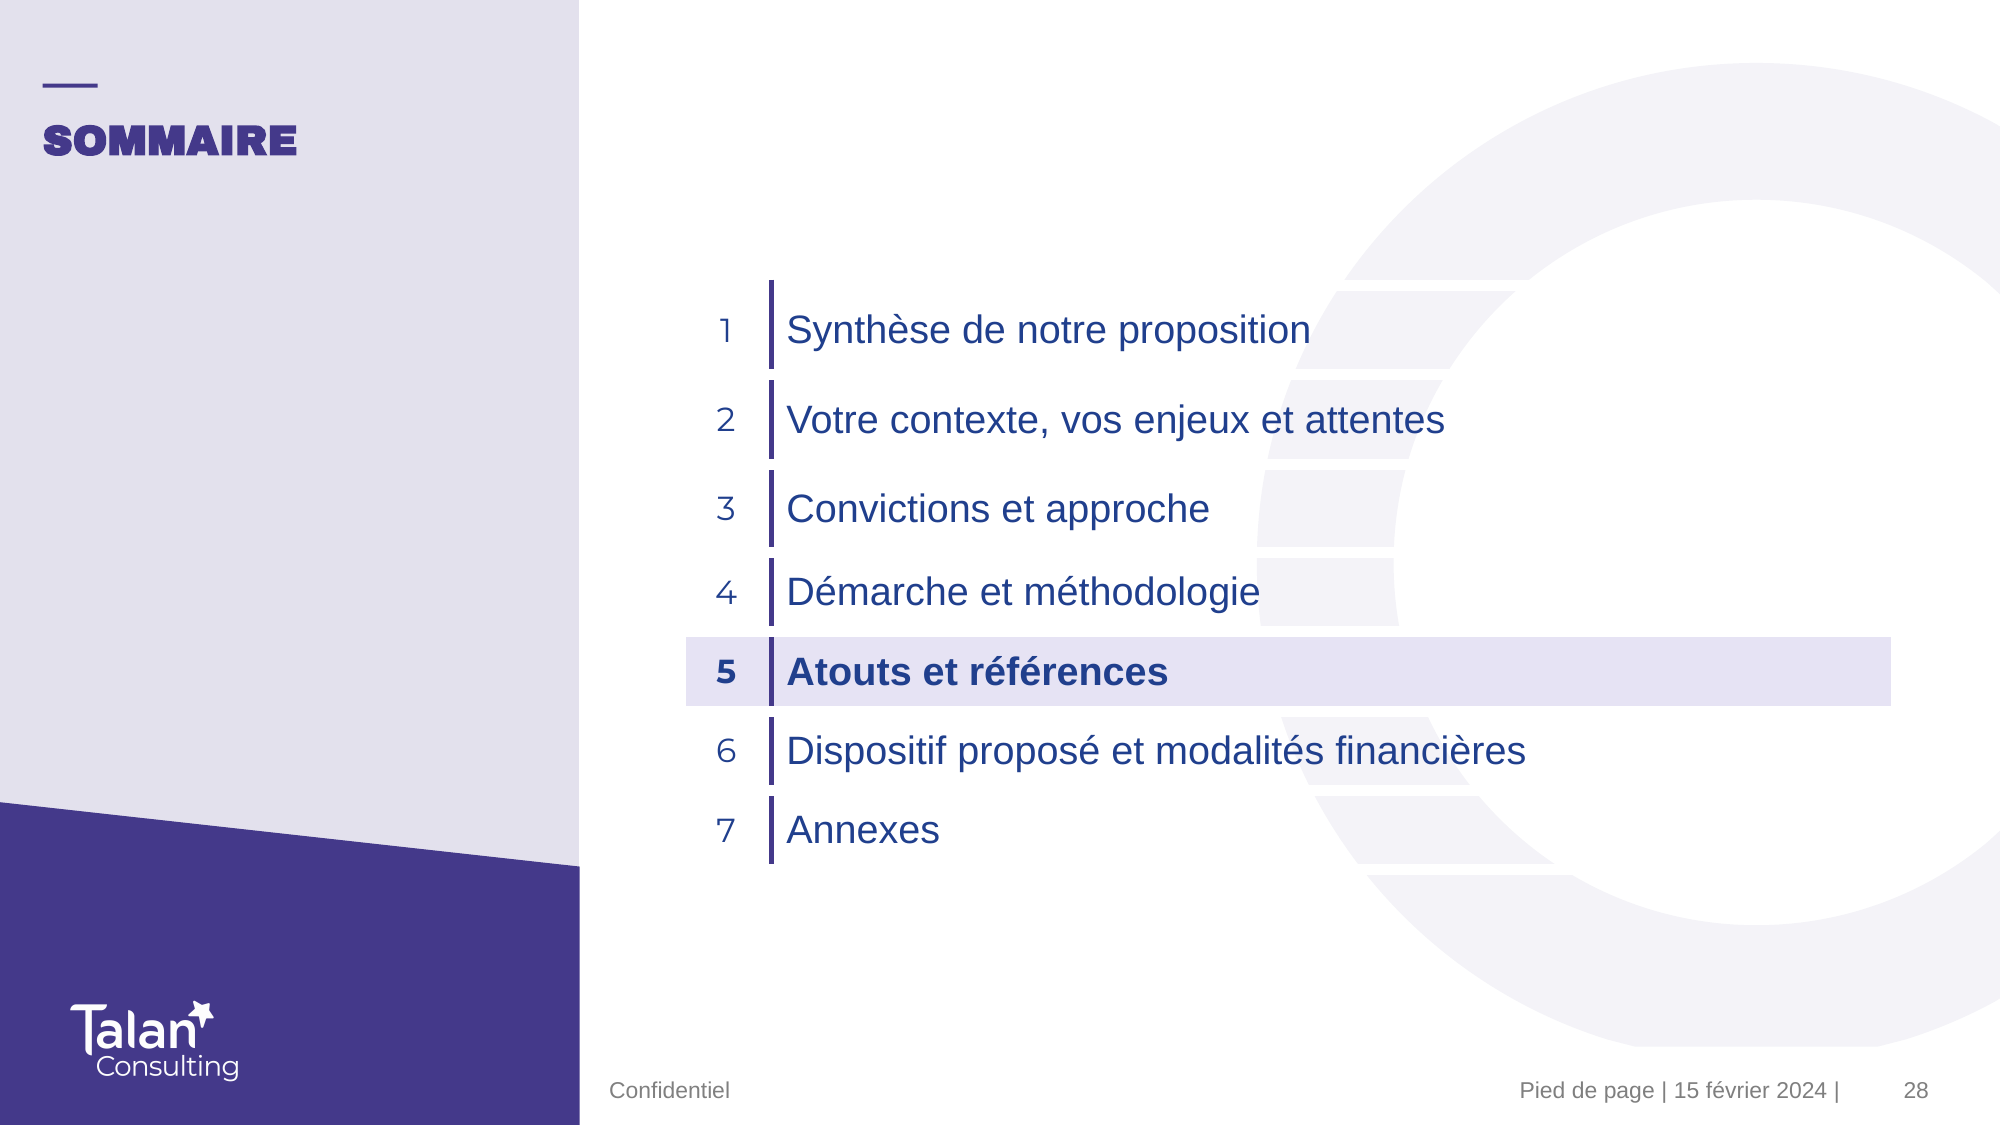

# SOMMAIRE
| 1 | Synthèse de notre proposition |
| --- | --- |
| 2 | Votre contexte, vos enjeux et attentes |
| 3 | Convictions et approche |
| 4 | Démarche et méthodologie |
| 5 | Atouts et références |
| 6 | Dispositif proposé et modalités financières |
| 7 | Annexes |
Pied de page | 15 février 2024 |